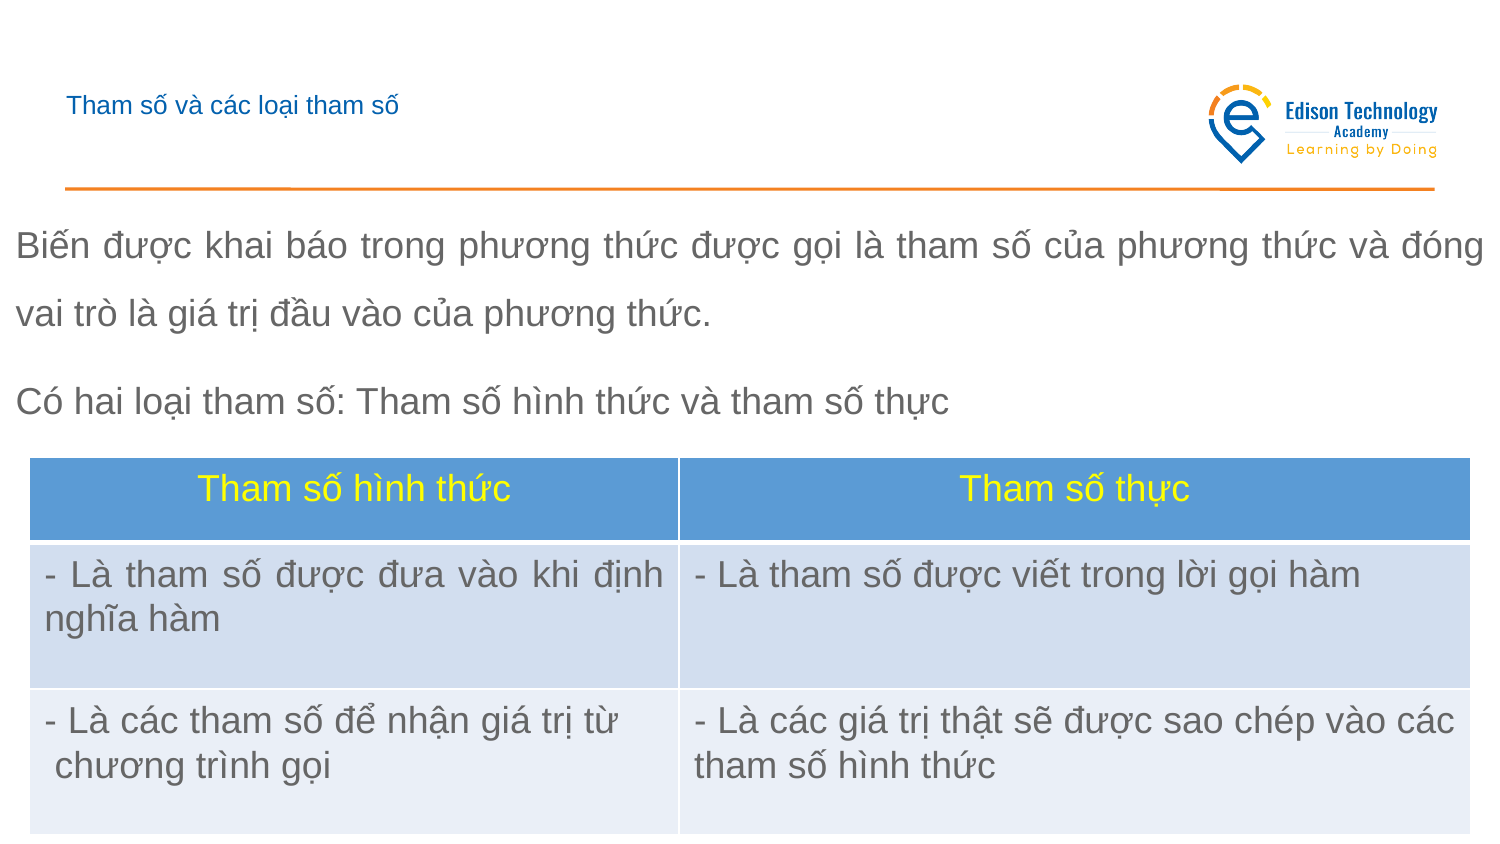

# Tham số và các loại tham số
Biến được khai báo trong phương thức được gọi là tham số của phương thức và đóng vai trò là giá trị đầu vào của phương thức.
Có hai loại tham số: Tham số hình thức và tham số thực
| Tham số hình thức | Tham số thực |
| --- | --- |
| - Là tham số được đưa vào khi định nghĩa hàm | - Là tham số được viết trong lời gọi hàm |
| - Là các tham số để nhận giá trị từ chương trình gọi | - Là các giá trị thật sẽ được sao chép vào các tham số hình thức |